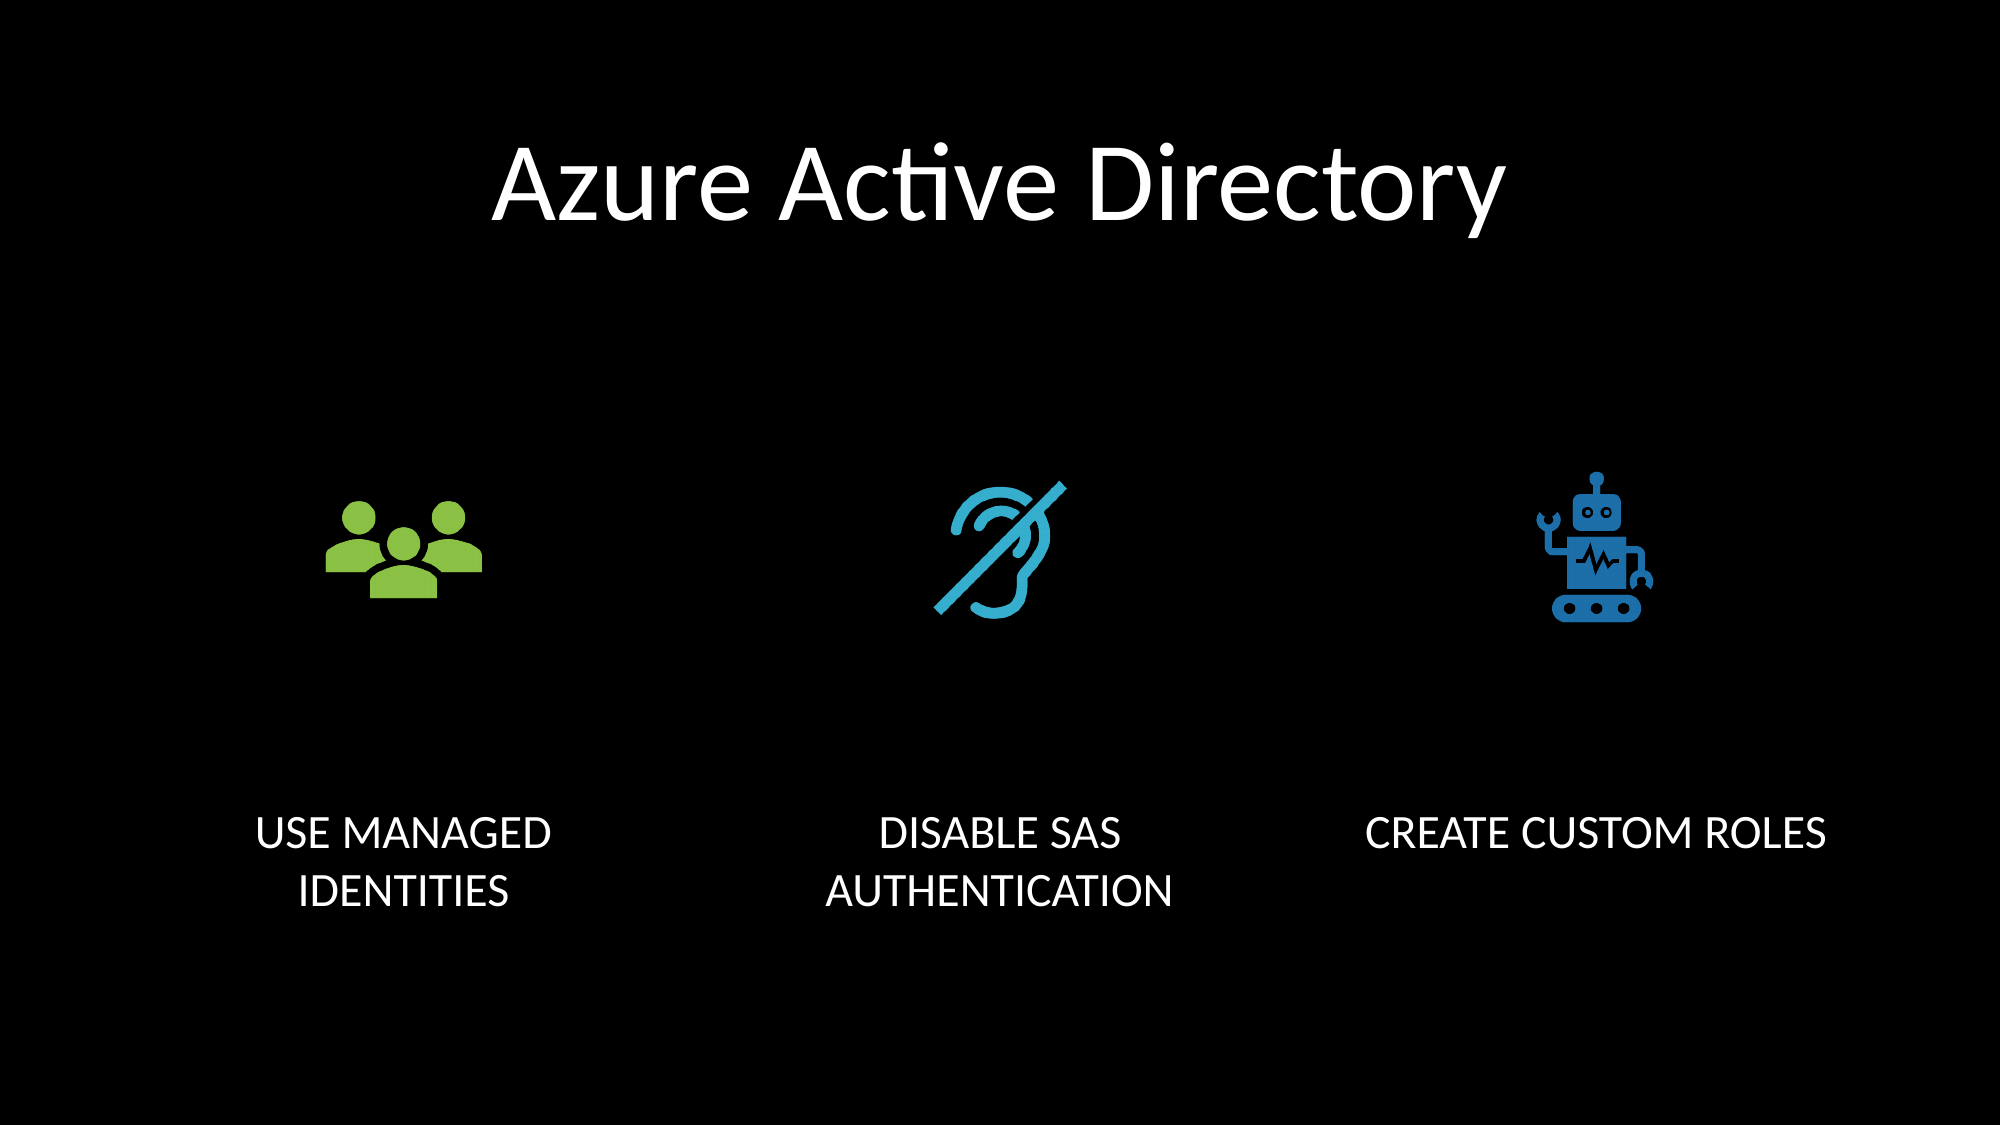

# Azure Active Directory
Use managed identities
Disable SAS authentication
Create custom roles